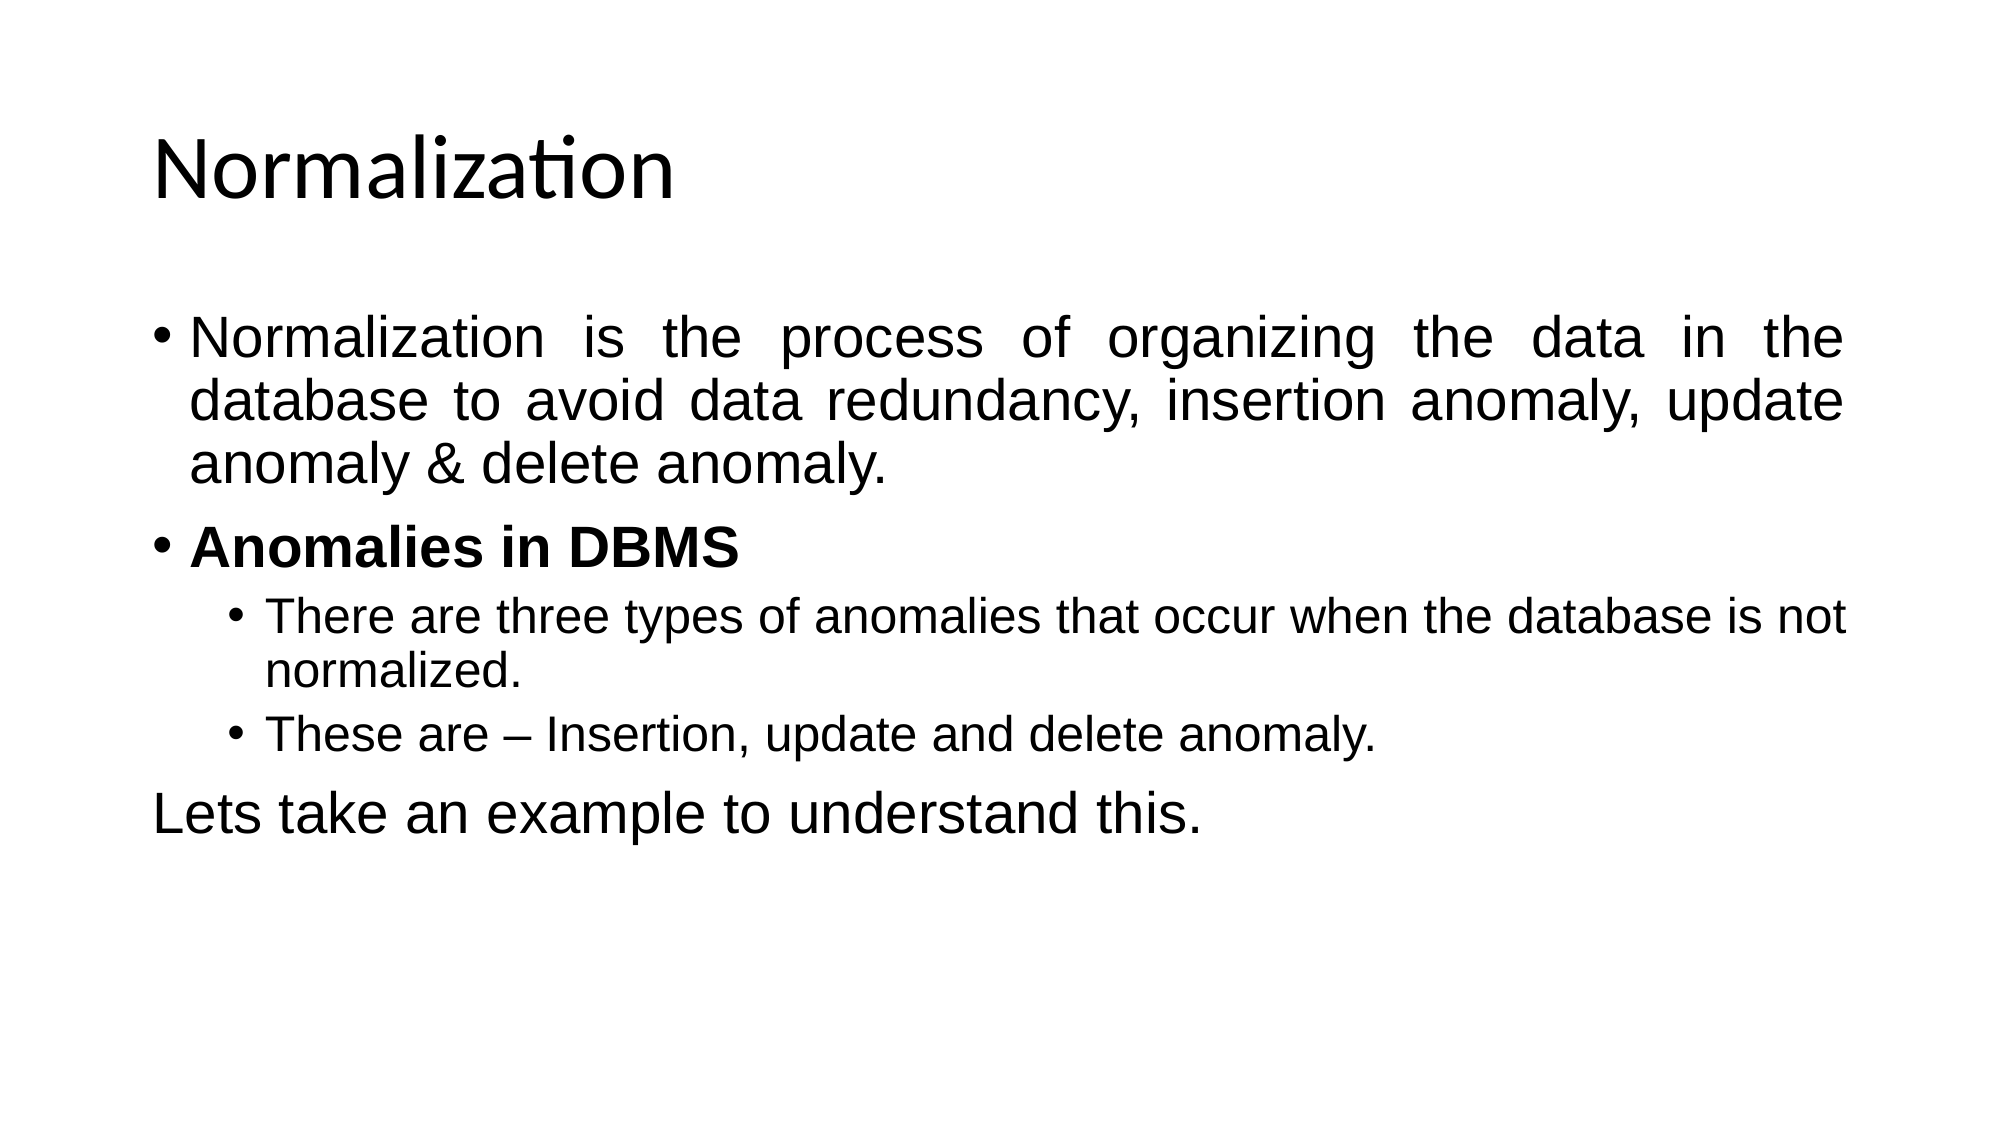

# Normalization
Normalization is the process of organizing the data in the database to avoid data redundancy, insertion anomaly, update anomaly & delete anomaly.
Anomalies in DBMS
There are three types of anomalies that occur when the database is not normalized.
These are – Insertion, update and delete anomaly.
Lets take an example to understand this.